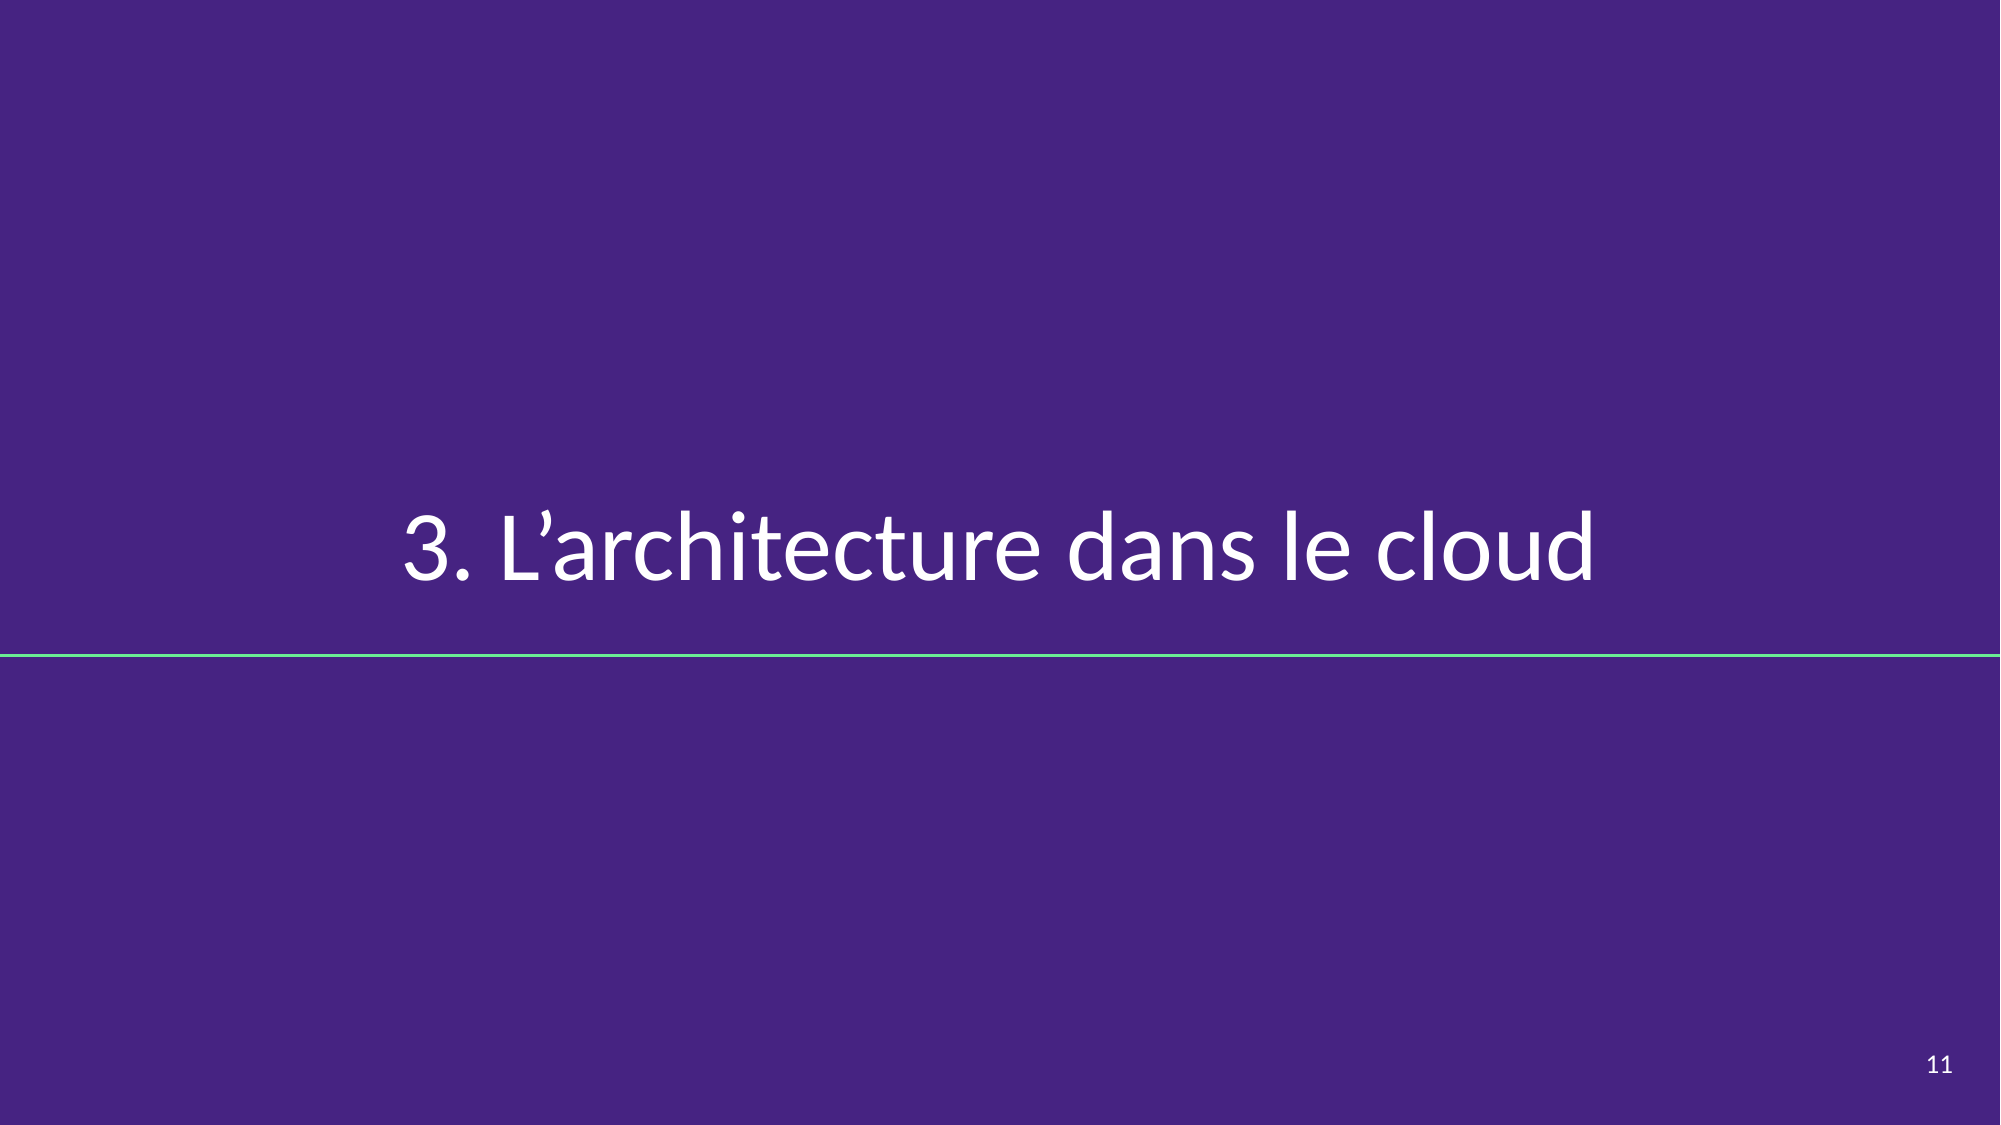

# 3. L’architecture dans le cloud
11